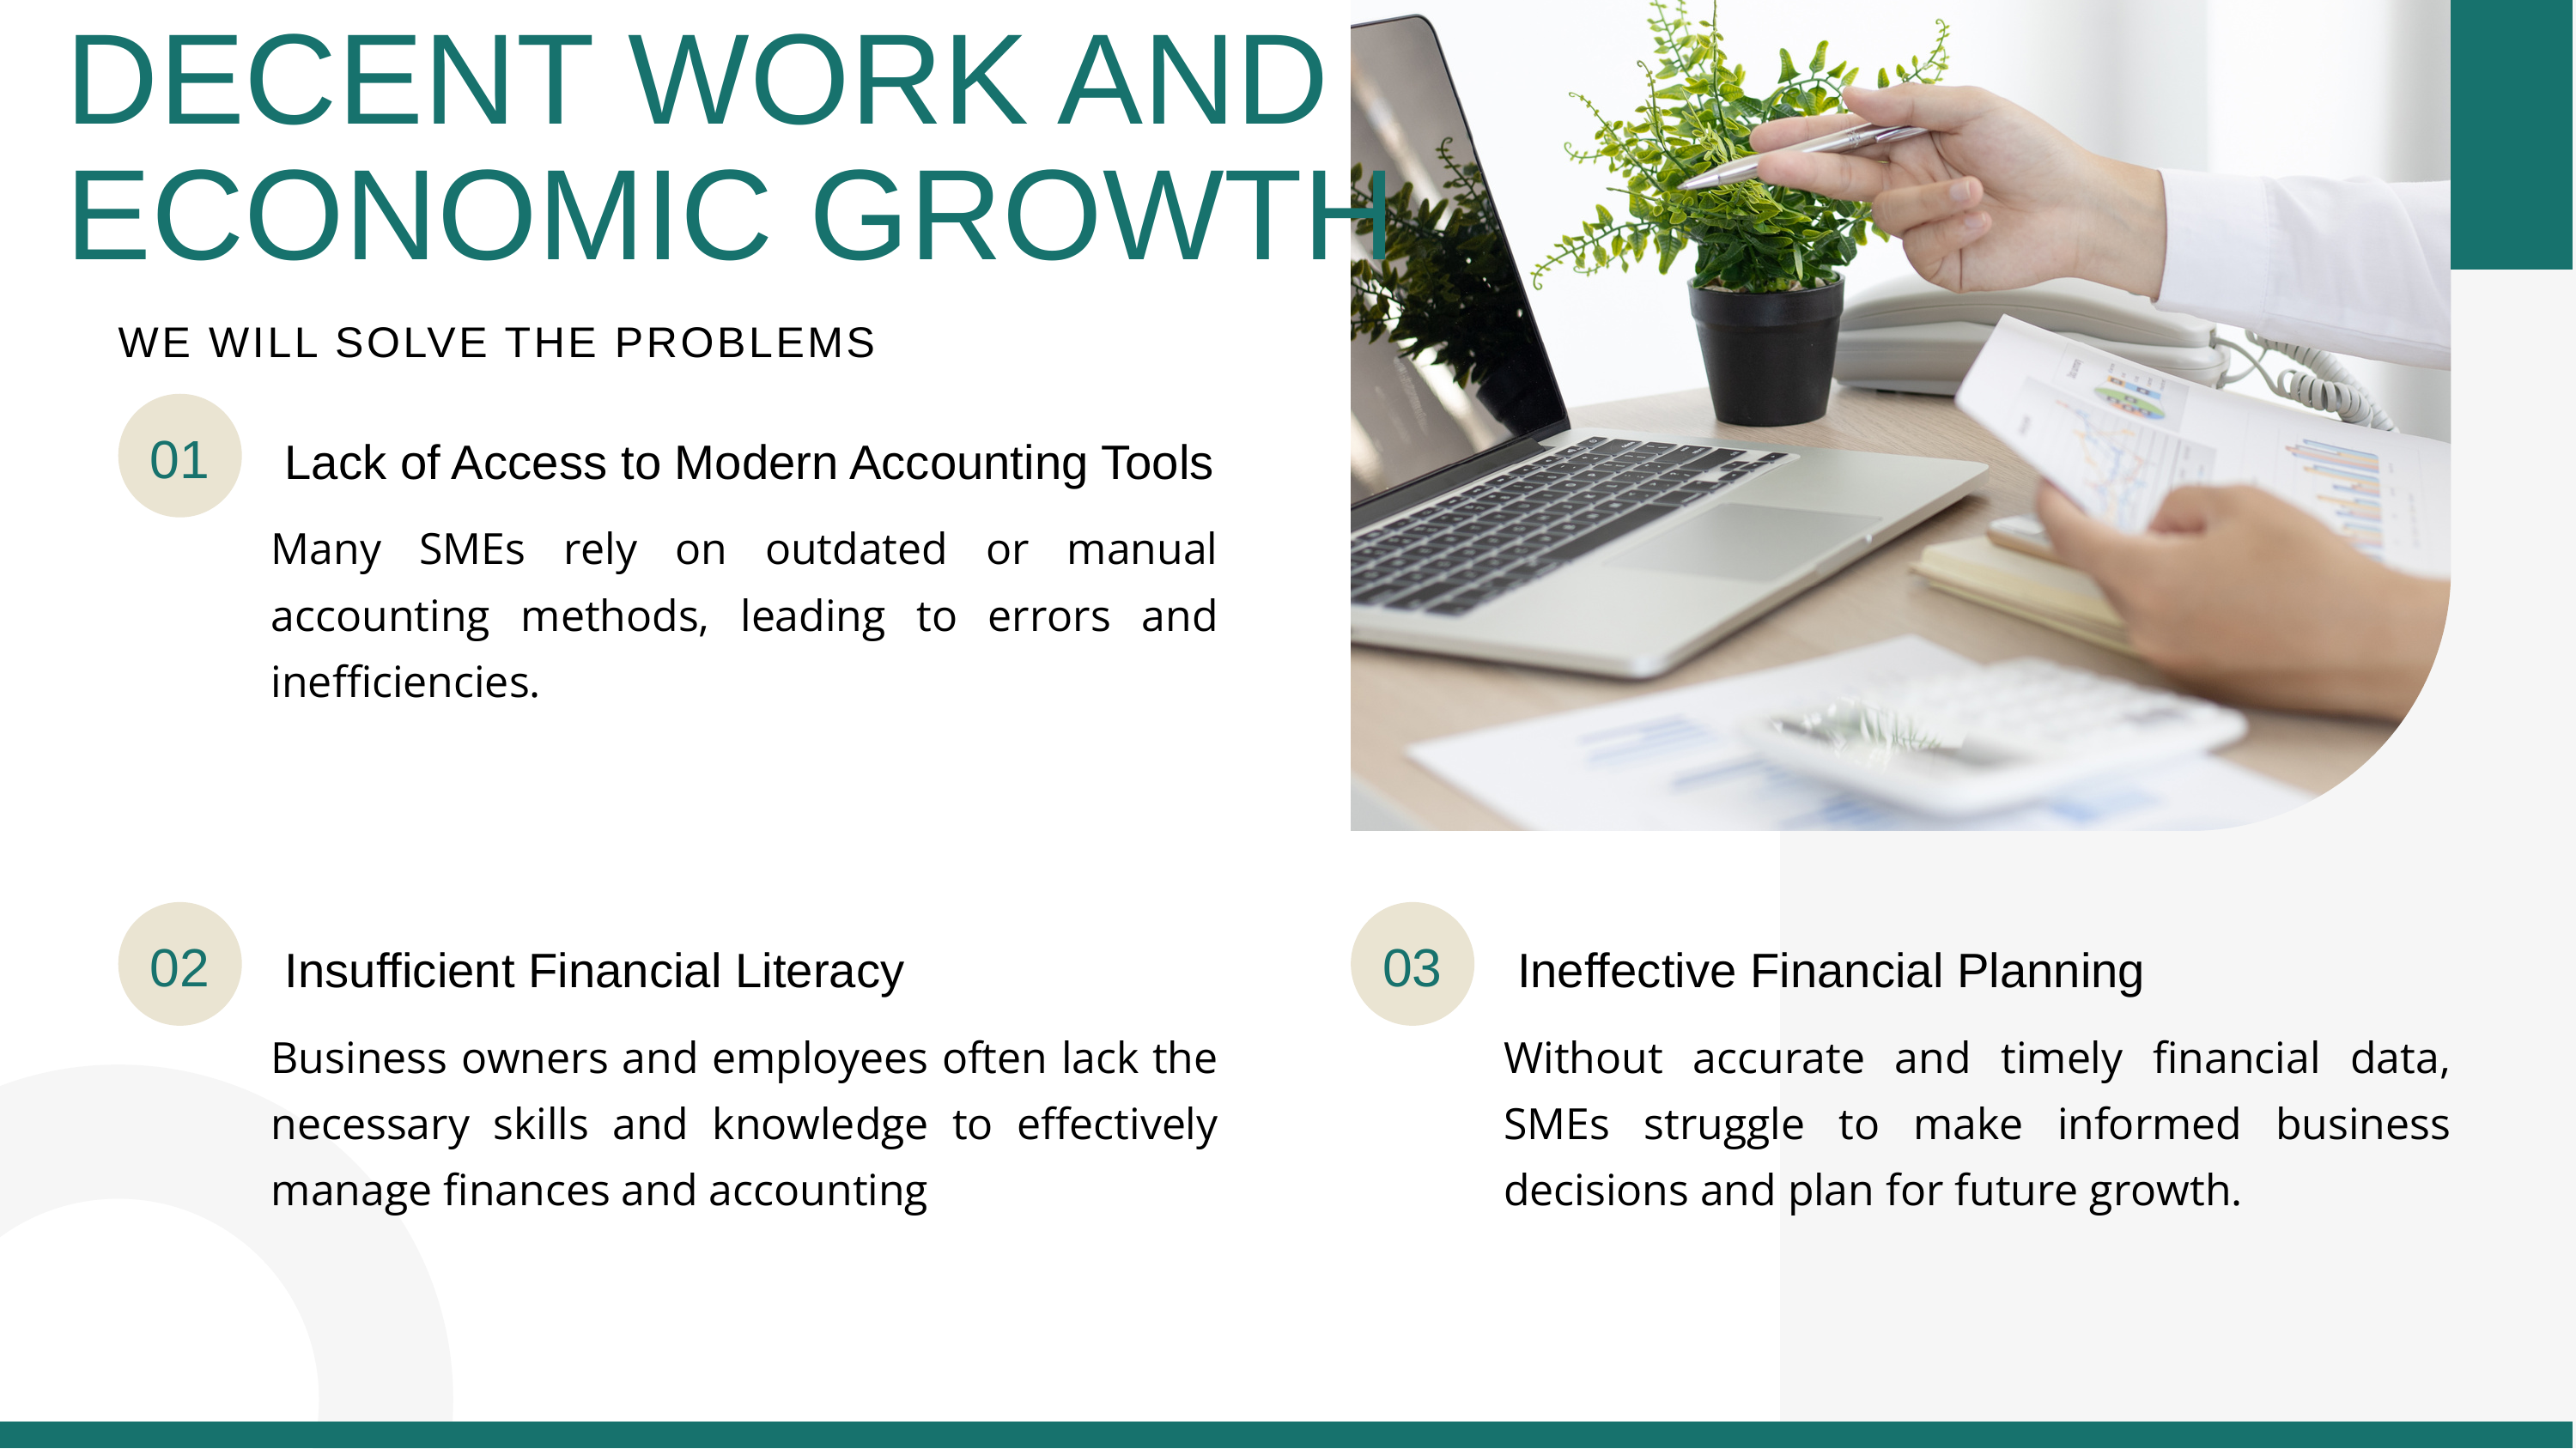

DECENT WORK AND ECONOMIC GROWTH

WE WILL SOLVE THE PROBLEMS

01
 Lack of Access to Modern Accounting Tools
Many SMEs rely on outdated or manual accounting methods, leading to errors and inefficiencies.

02

03
 Insufficient Financial Literacy
 Ineffective Financial Planning
Business owners and employees often lack the necessary skills and knowledge to effectively manage finances and accounting
Without accurate and timely financial data, SMEs struggle to make informed business decisions and plan for future growth.